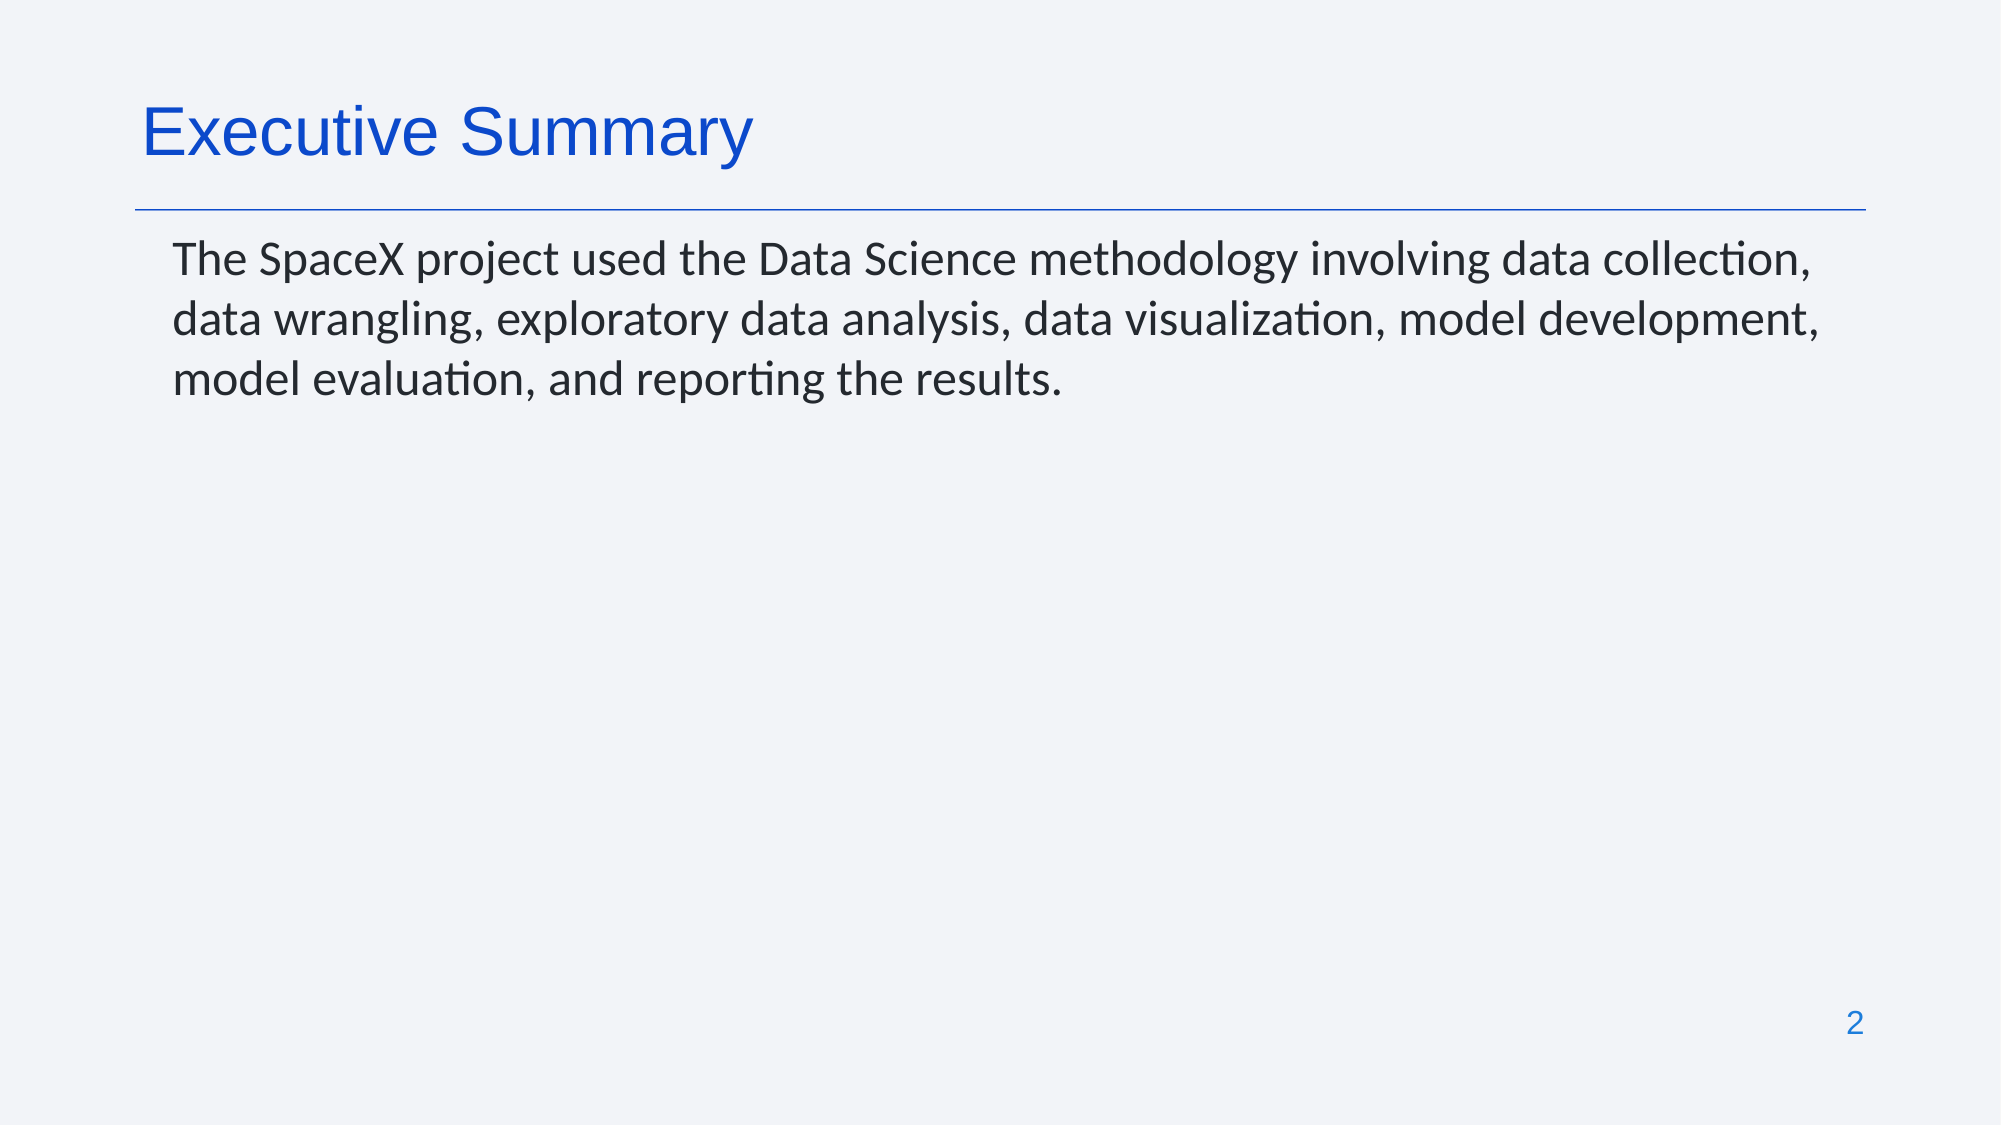

Executive Summary
The SpaceX project used the Data Science methodology involving data collection, data wrangling, exploratory data analysis, data visualization, model development, model evaluation, and reporting the results.

2